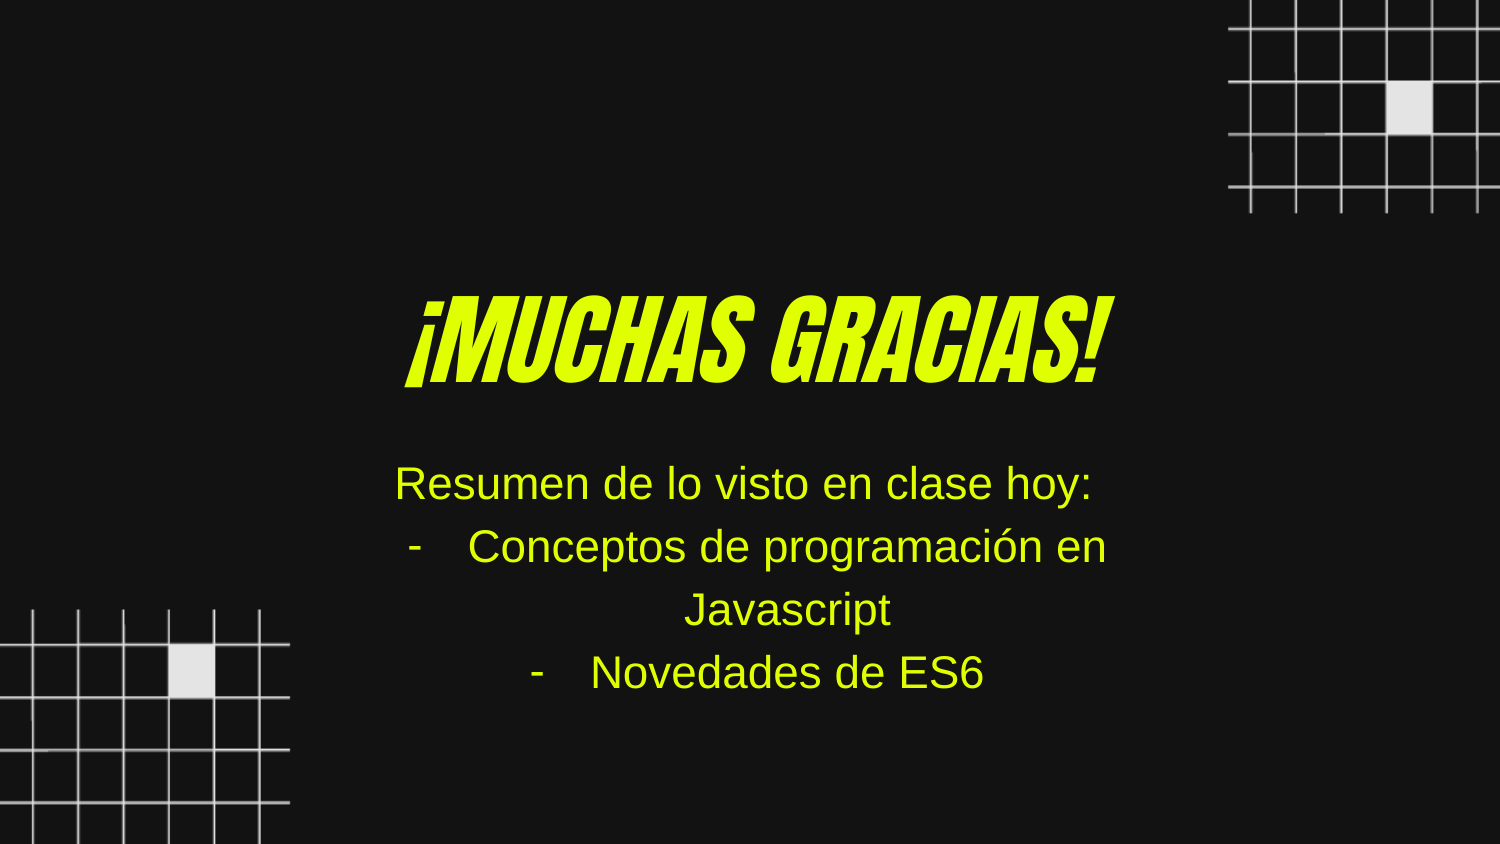

¡MUCHAS GRACIAS!
Resumen de lo visto en clase hoy:
Conceptos de programación en Javascript
Novedades de ES6